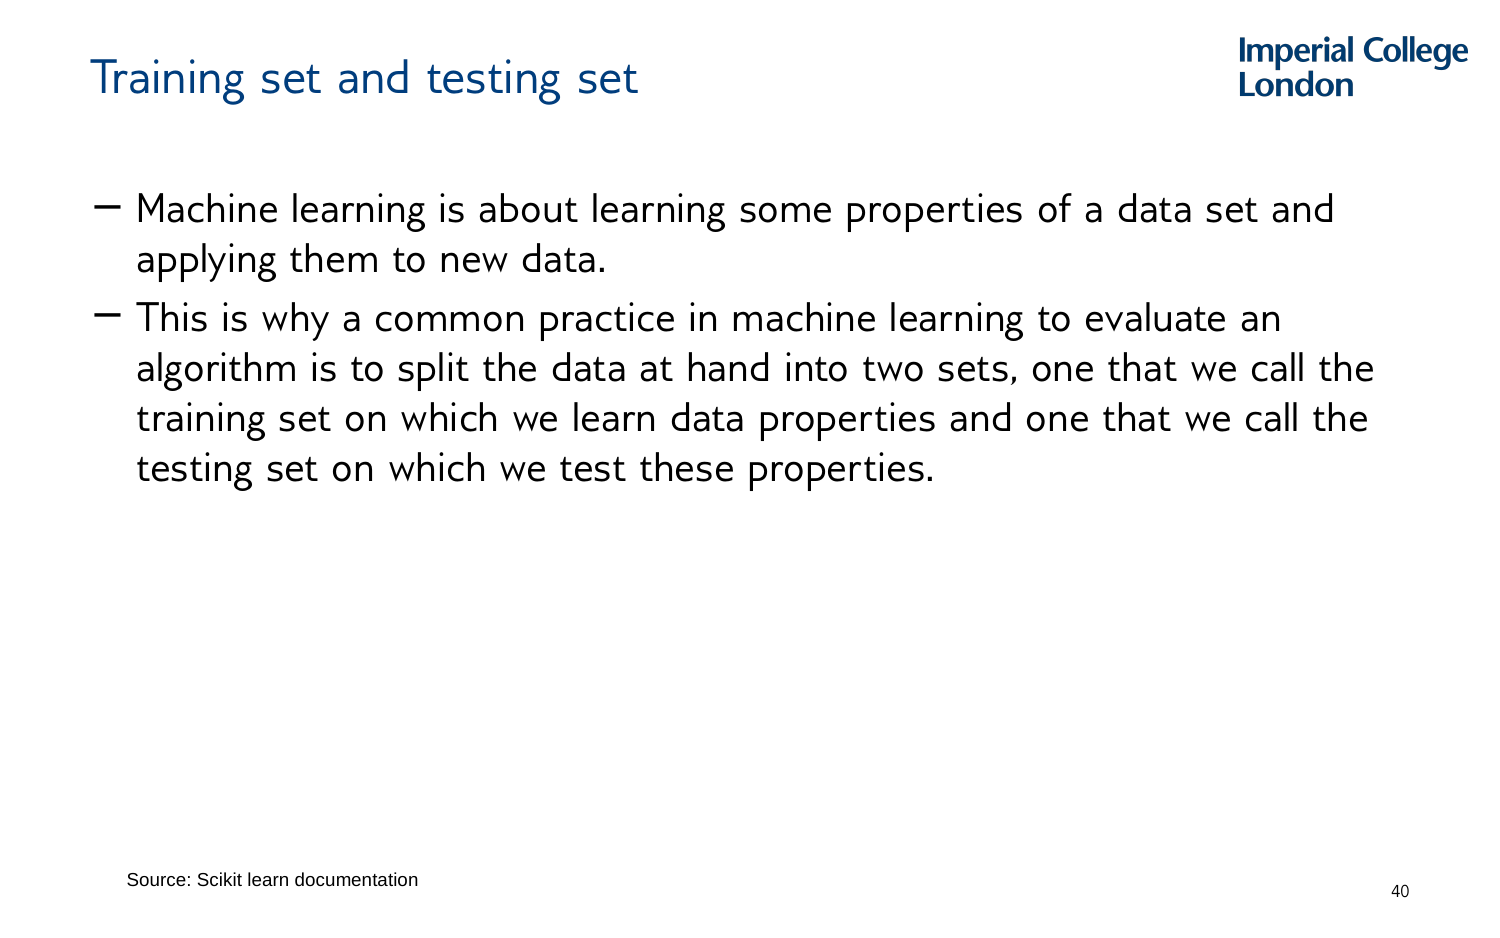

# Training set and testing set
Machine learning is about learning some properties of a data set and applying them to new data.
This is why a common practice in machine learning to evaluate an algorithm is to split the data at hand into two sets, one that we call the training set on which we learn data properties and one that we call the testing set on which we test these properties.
Source: Scikit learn documentation
40